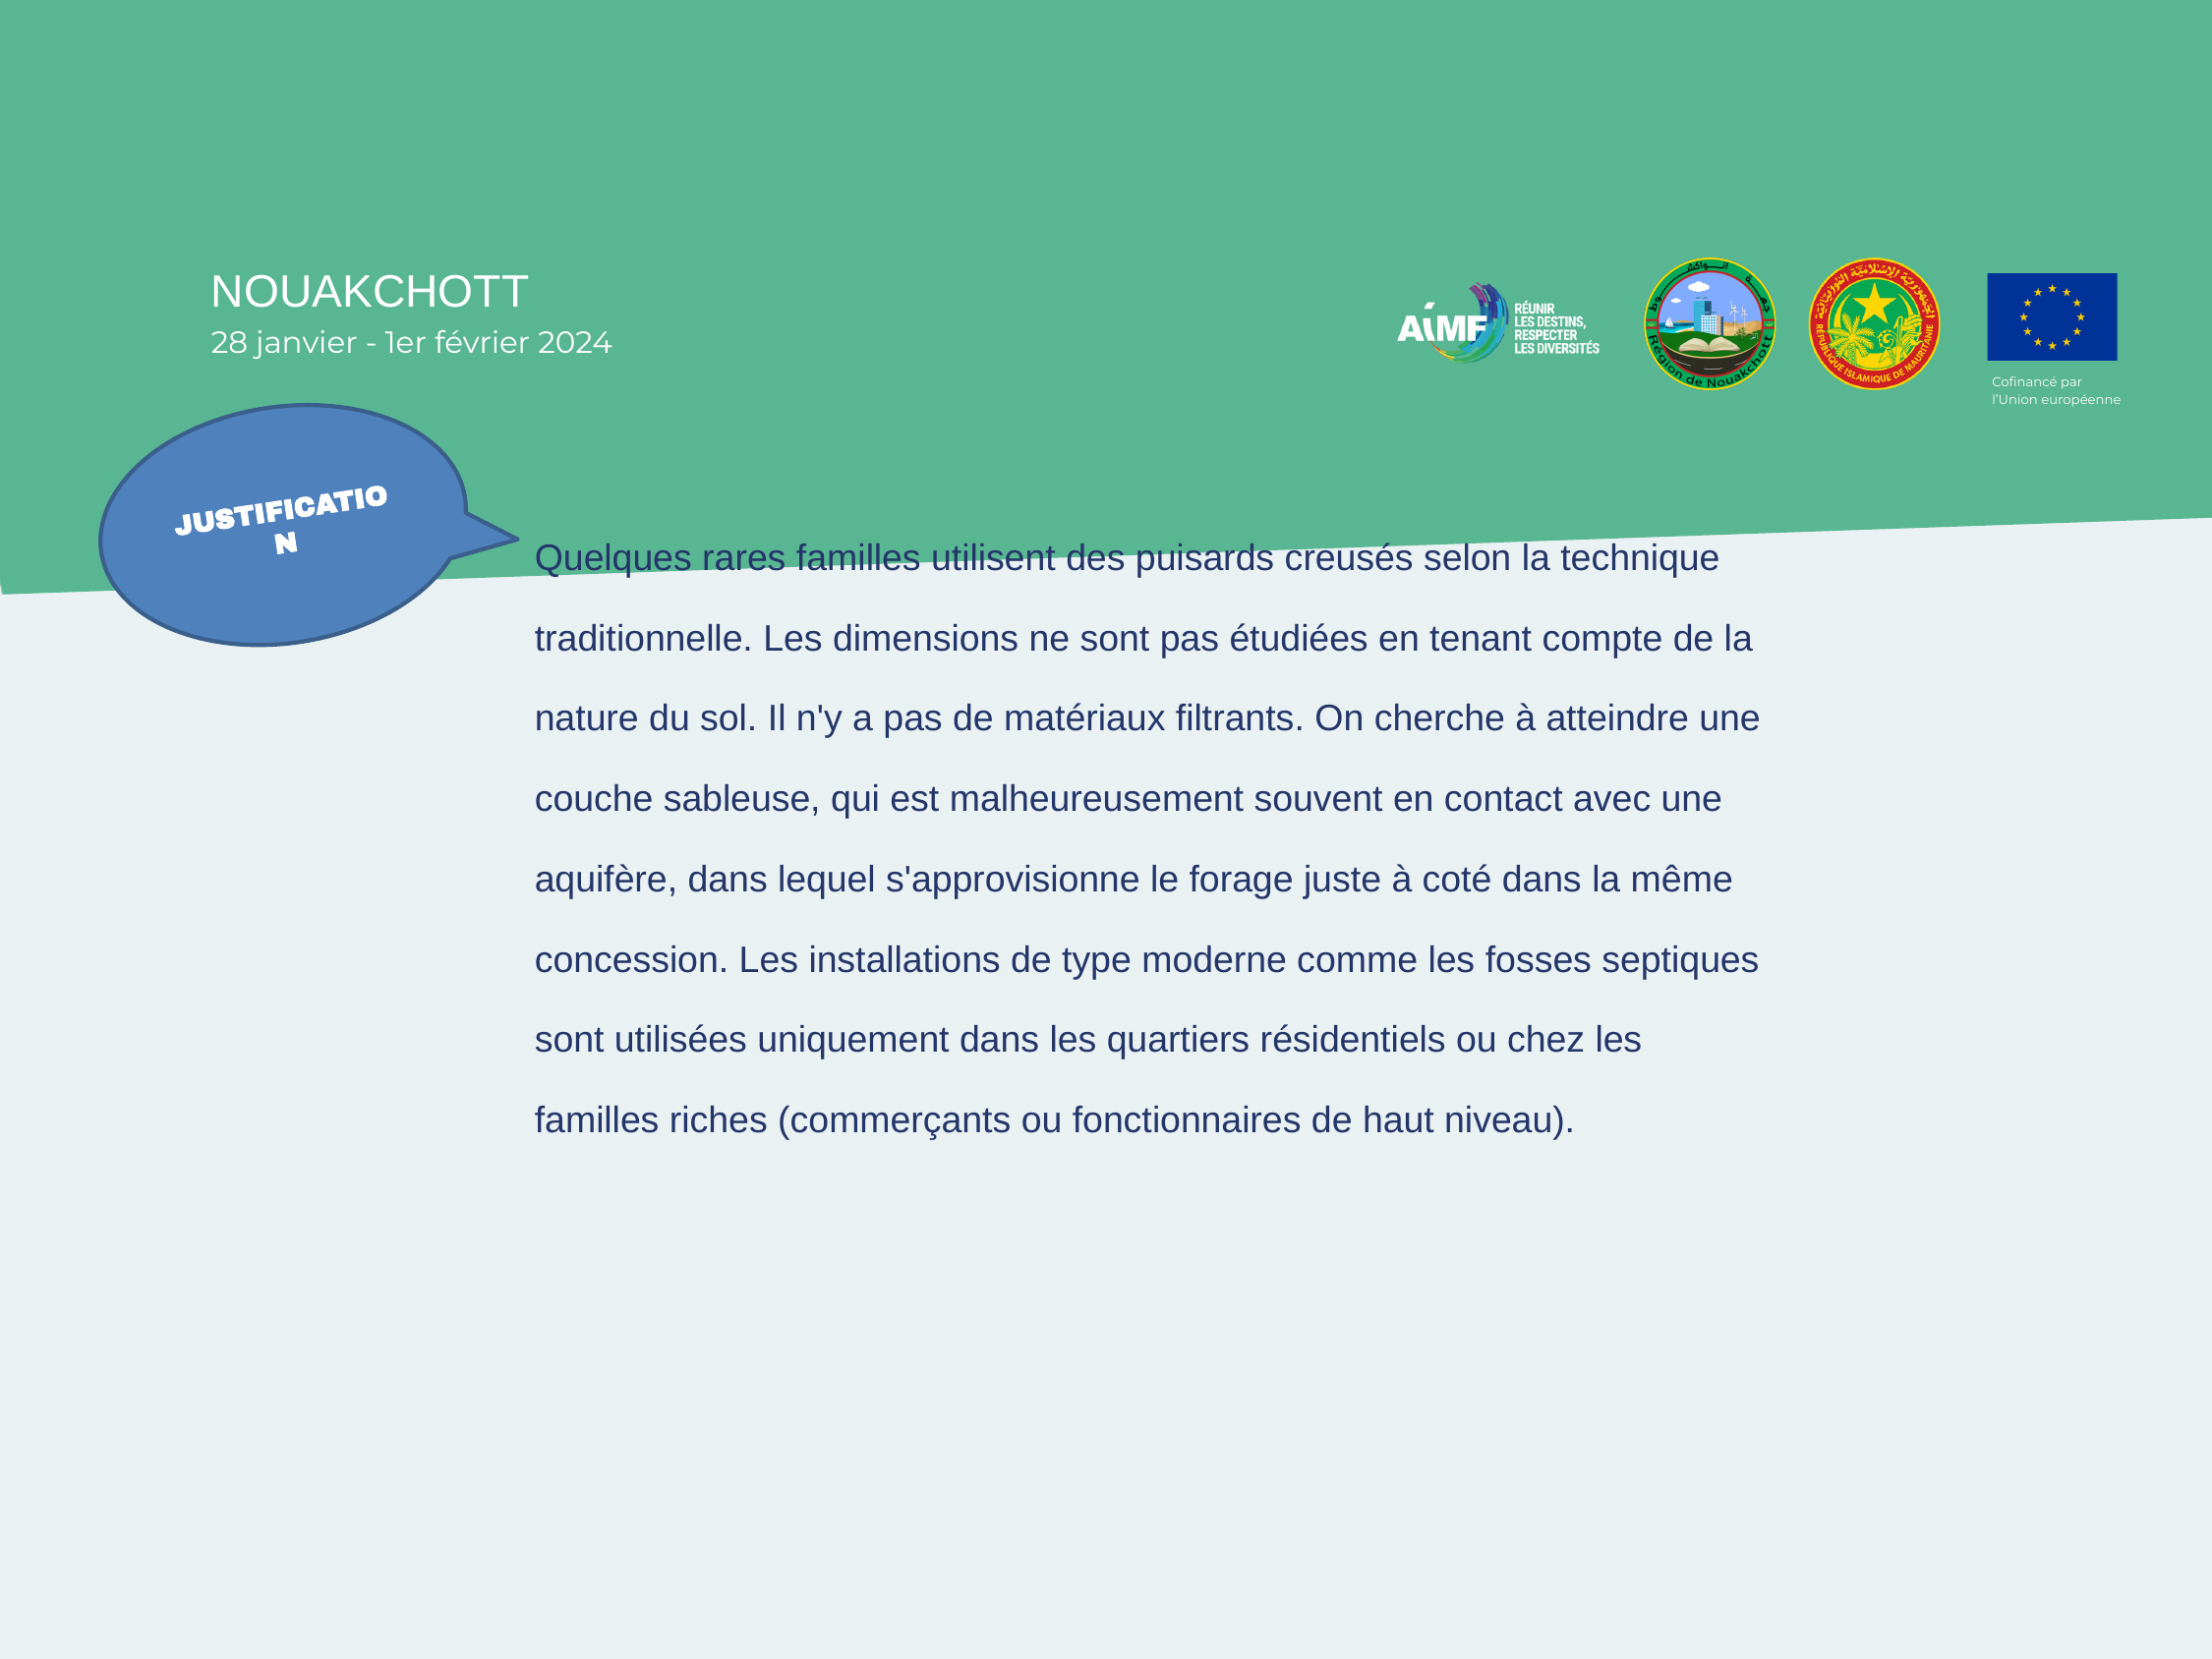

NOUAKCHOTT
28 janvier - 1er février 2024

Cofinancé par l’Union européenne
JUSTIFICATION
Quelques rares familles utilisent des puisards creusés selon la technique traditionnelle. Les dimensions ne sont pas étudiées en tenant compte de la nature du sol. Il n'y a pas de matériaux filtrants. On cherche à atteindre une couche sableuse, qui est malheureusement souvent en contact avec une aquifère, dans lequel s'approvisionne le forage juste à coté dans la même concession. Les installations de type moderne comme les fosses septiques sont utilisées uniquement dans les quartiers résidentiels ou chez les familles riches (commerçants ou fonctionnaires de haut niveau).